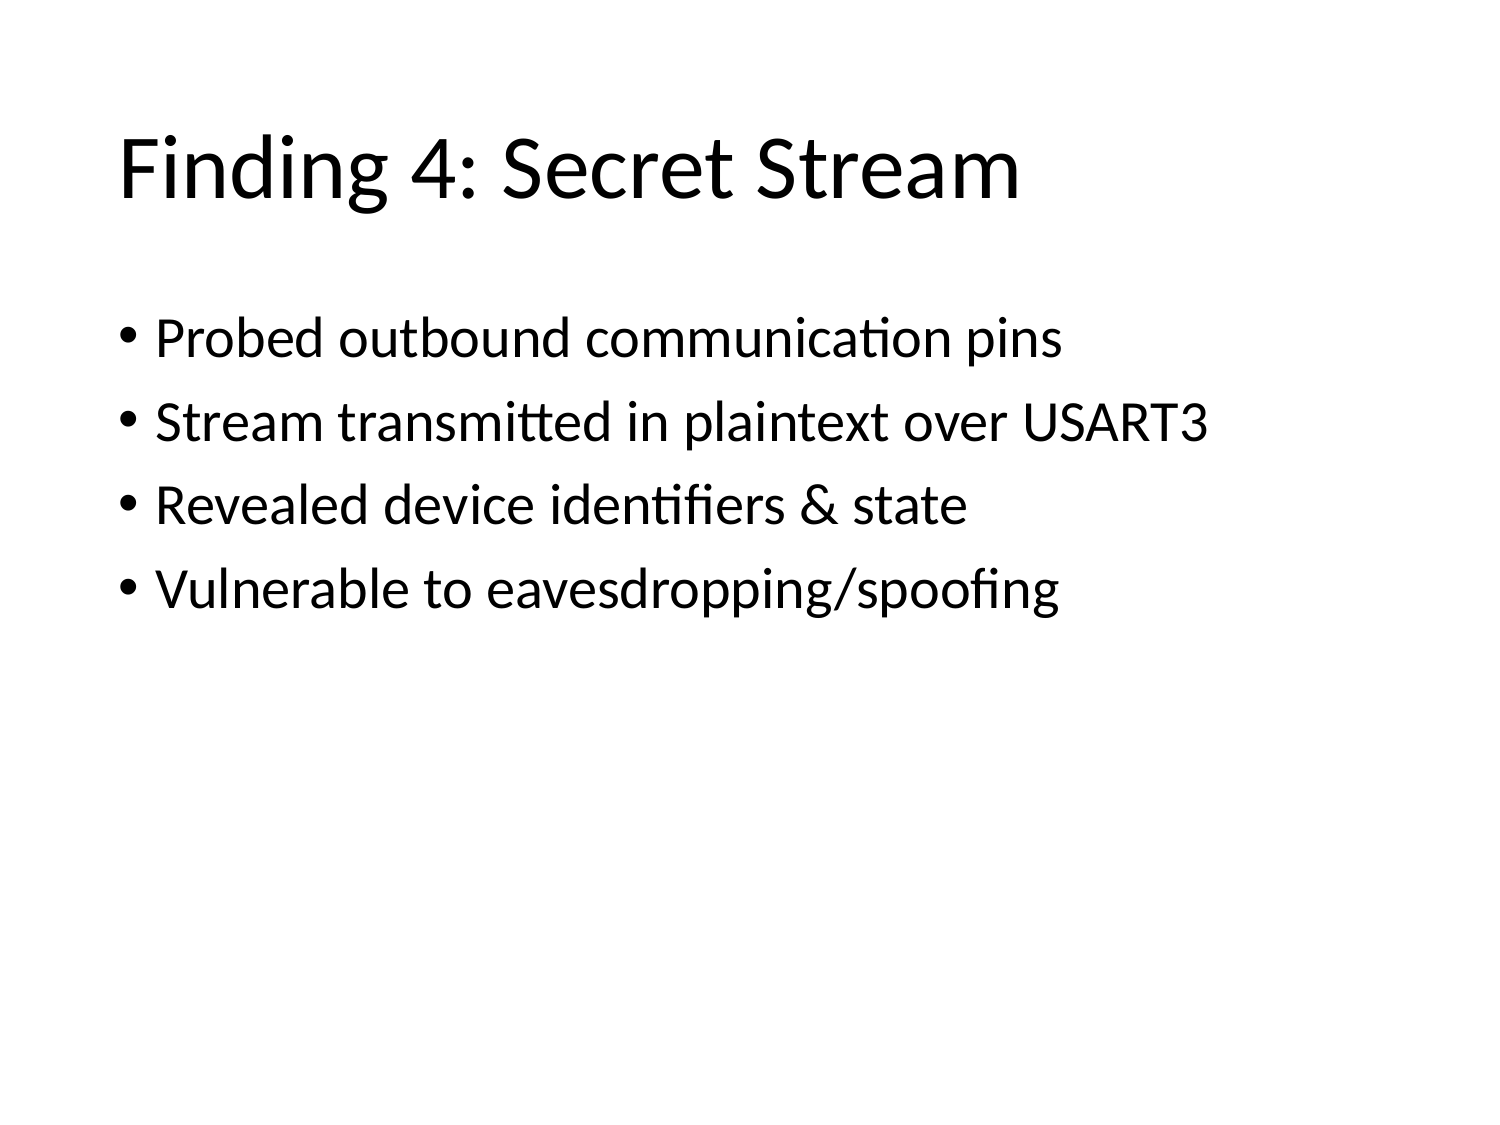

# Finding 4: Secret Stream
Probed outbound communication pins
Stream transmitted in plaintext over USART3
Revealed device identifiers & state
Vulnerable to eavesdropping/spoofing